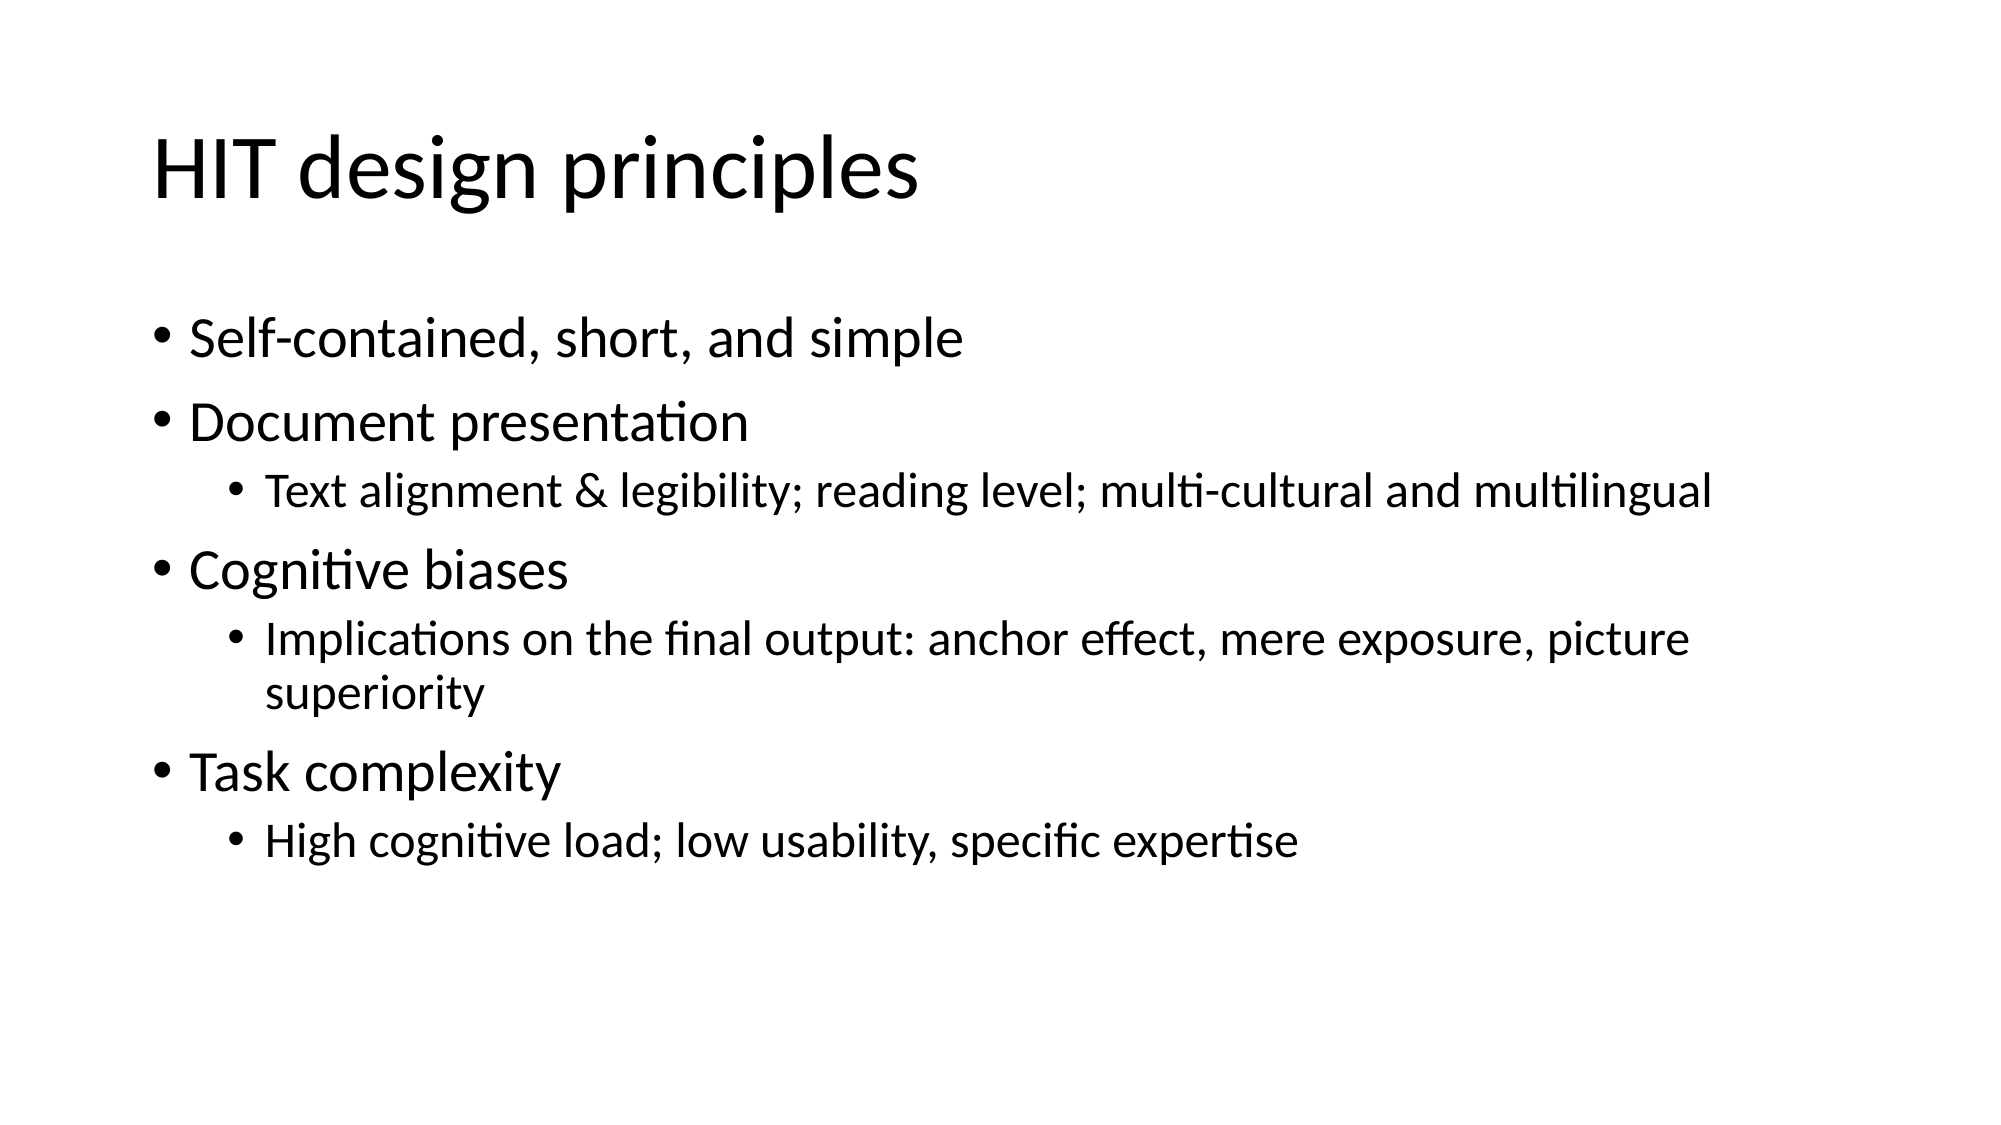

# HIT design principles
Self-contained, short, and simple
Document presentation
Text alignment & legibility; reading level; multi-cultural and multilingual
Cognitive biases
Implications on the final output: anchor effect, mere exposure, picture superiority
Task complexity
High cognitive load; low usability, specific expertise